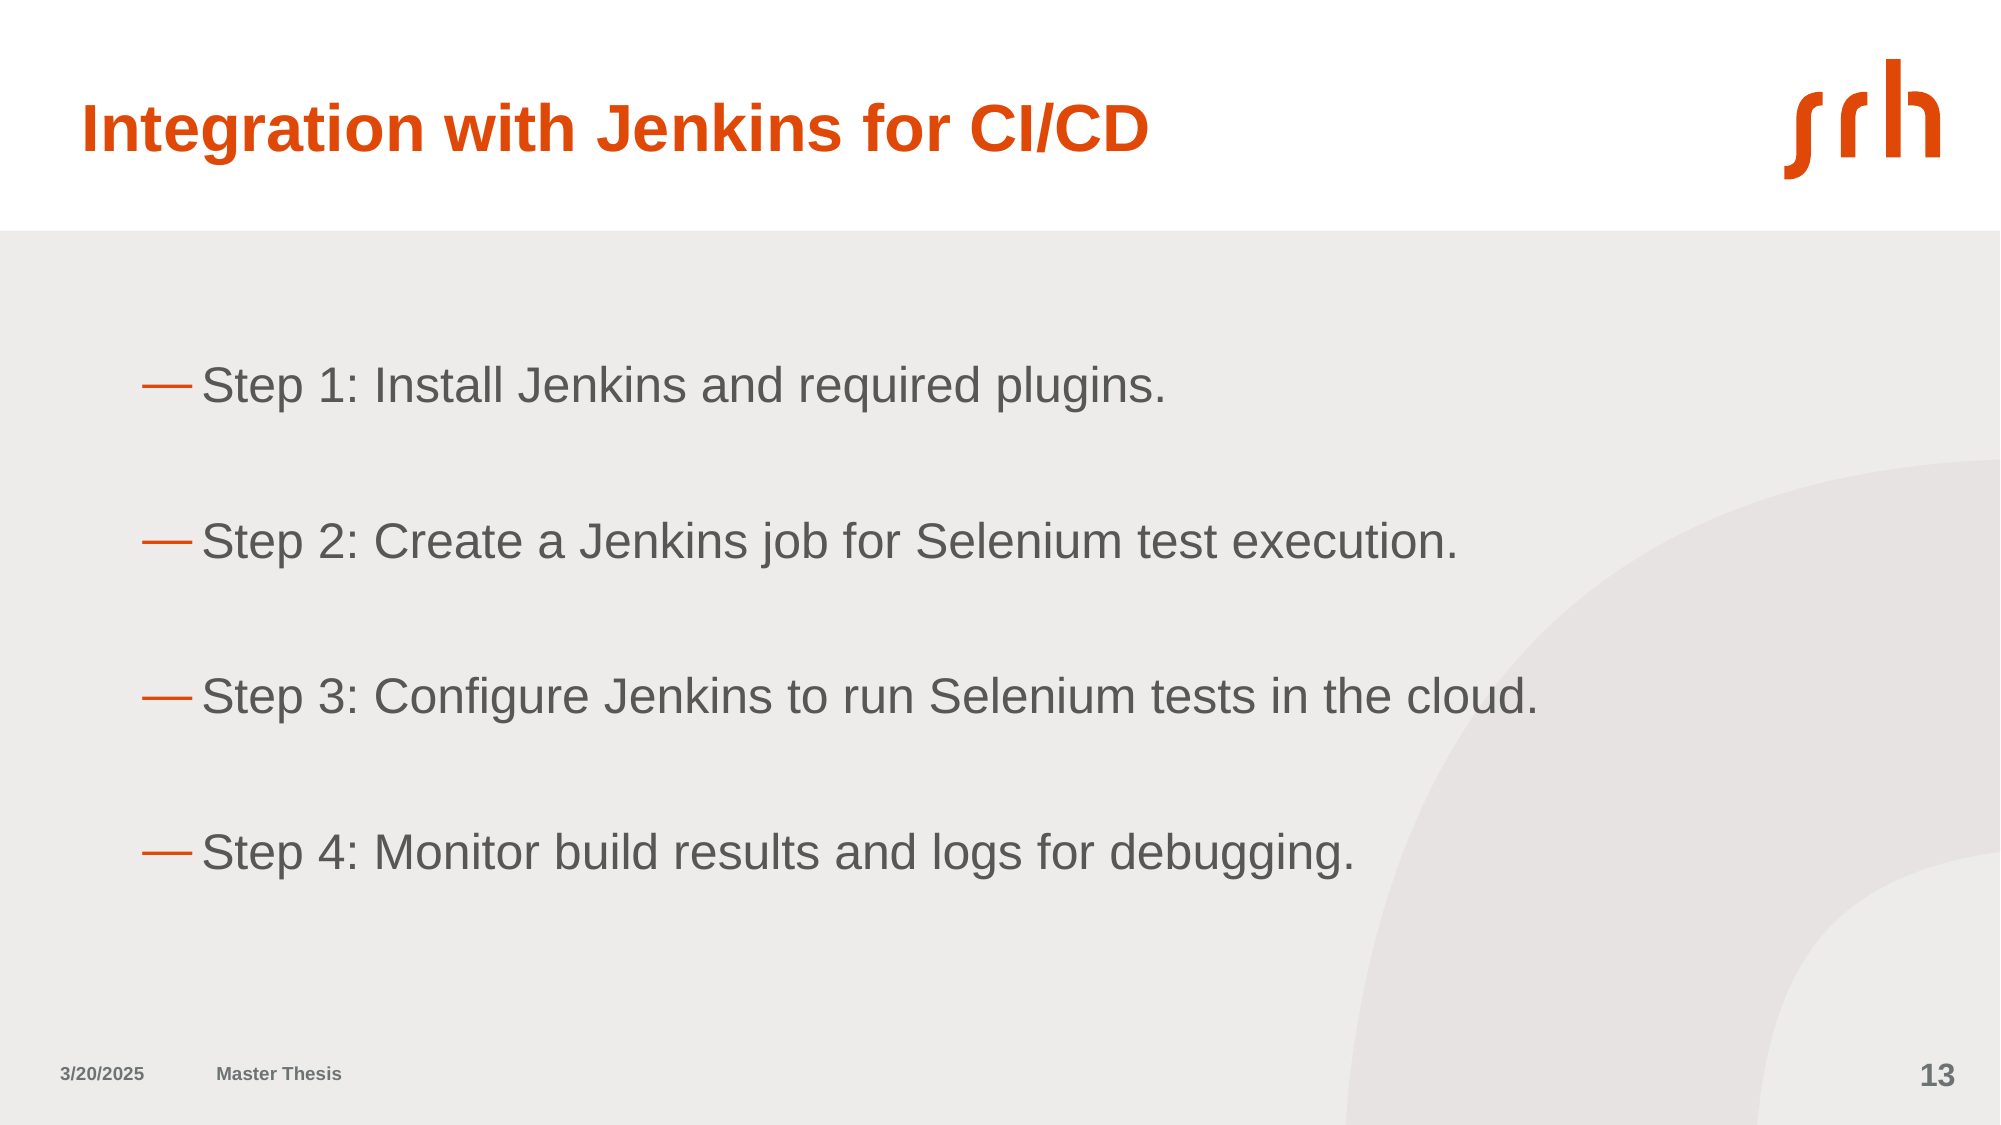

# Integration with Jenkins for CI/CD
Step 1: Install Jenkins and required plugins.

Step 2: Create a Jenkins job for Selenium test execution.

Step 3: Configure Jenkins to run Selenium tests in the cloud.

Step 4: Monitor build results and logs for debugging.
3/20/2025
Master Thesis
13